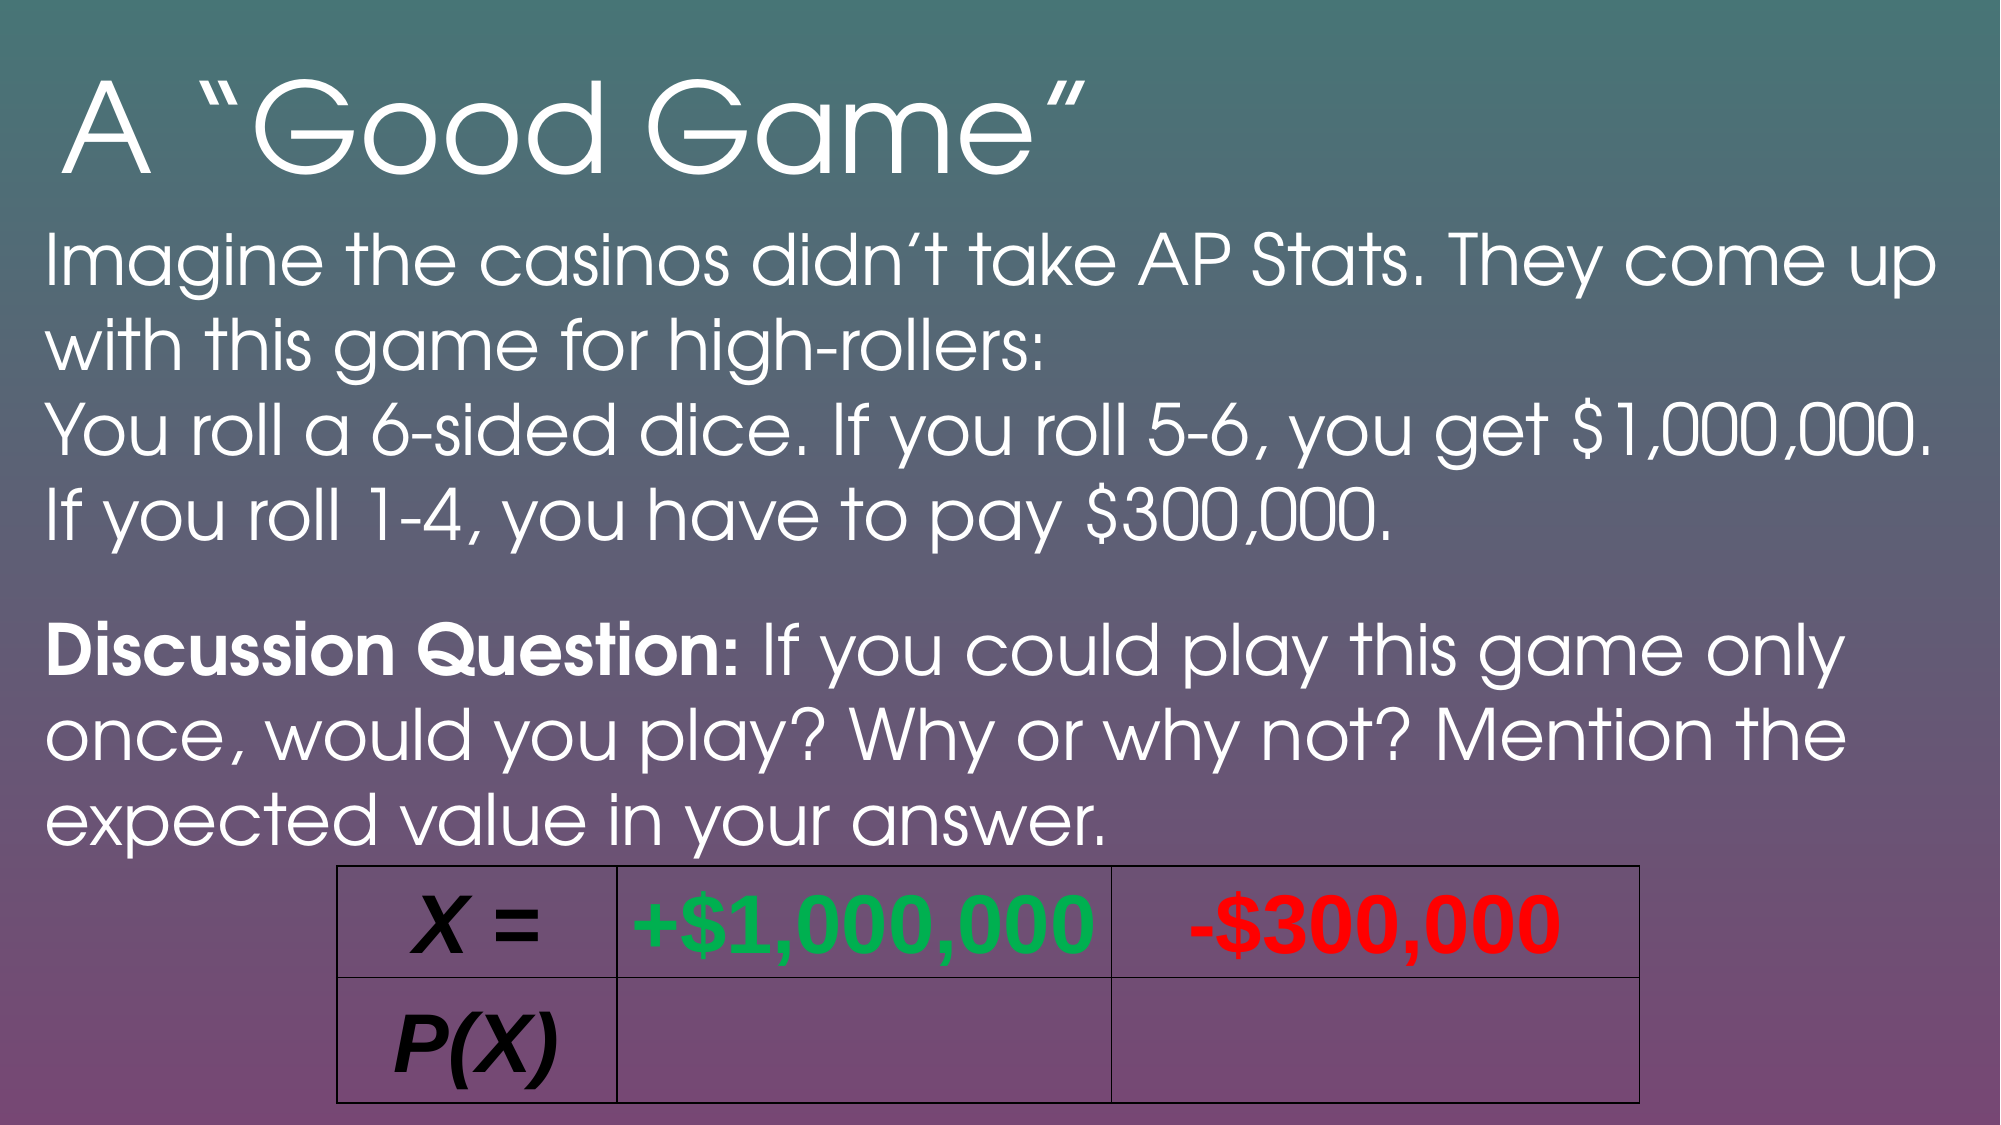

A “Good Game”
Imagine the casinos didn’t take AP Stats. They come up with this game for high-rollers:
You roll a 6-sided dice. If you roll 5-6, you get $1,000,000.
If you roll 1-4, you have to pay $300,000.

Discussion Question: If you could play this game only once, would you play? Why or why not? Mention the expected value in your answer.
| X = | +$1,000,000 | -$300,000 |
| --- | --- | --- |
| P(X) |  |  |